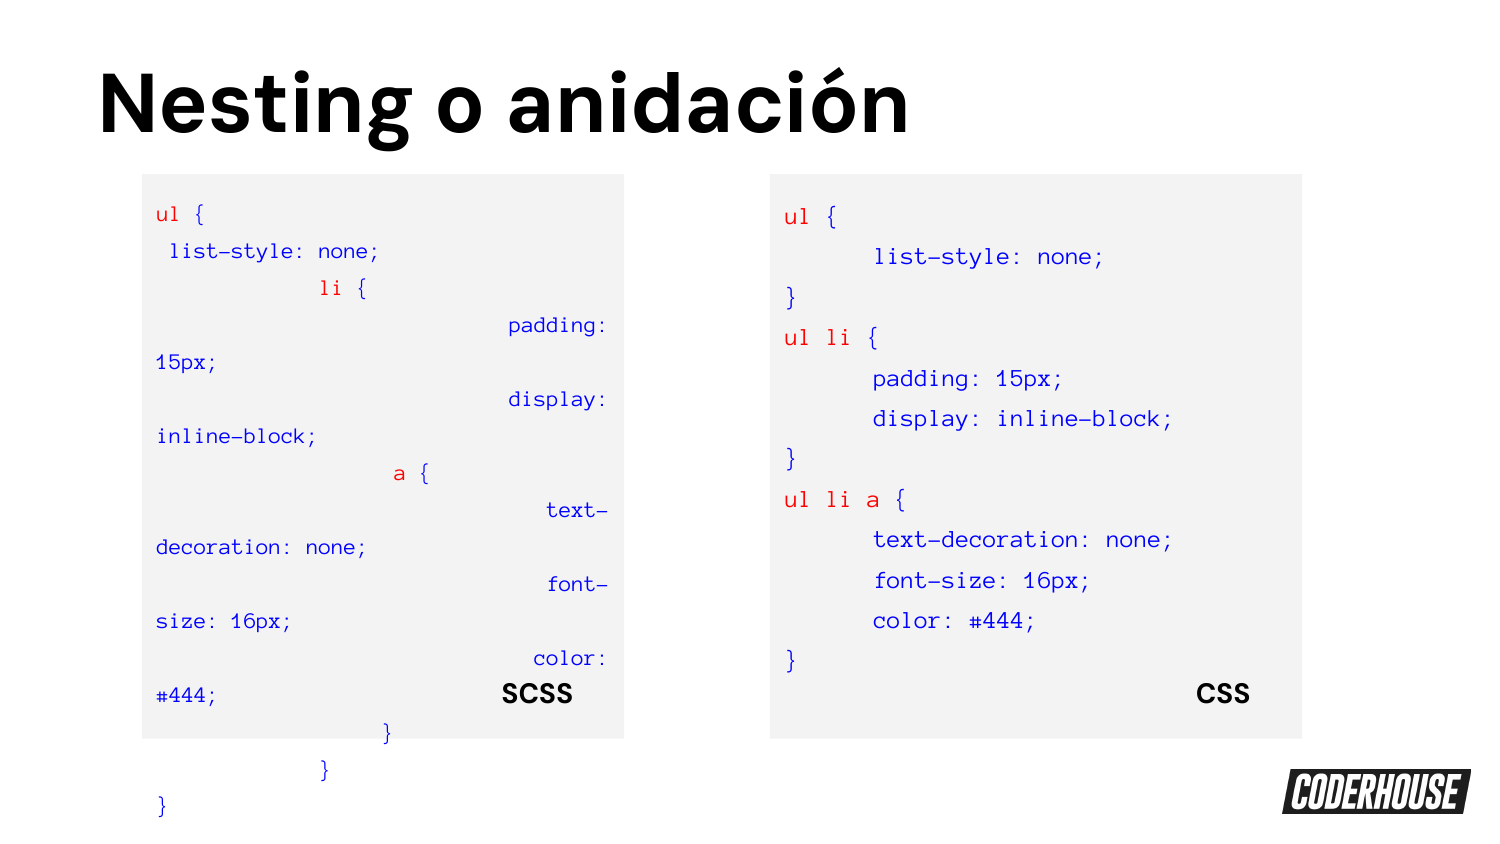

Nesting o anidación
ul {
 list-style: none;
 	 li {
   		padding: 15px;
   		display: inline-block;
  	       a {
    		     text-decoration: none;
   	                 font-size: 16px;
    		     color: #444;
   	      }
             }
}
ul {
 list-style: none;
}
ul li {
 padding: 15px;
 display: inline-block;
}
ul li a {
 text-decoration: none;
 font-size: 16px;
 color: #444;
}
SCSS
CSS